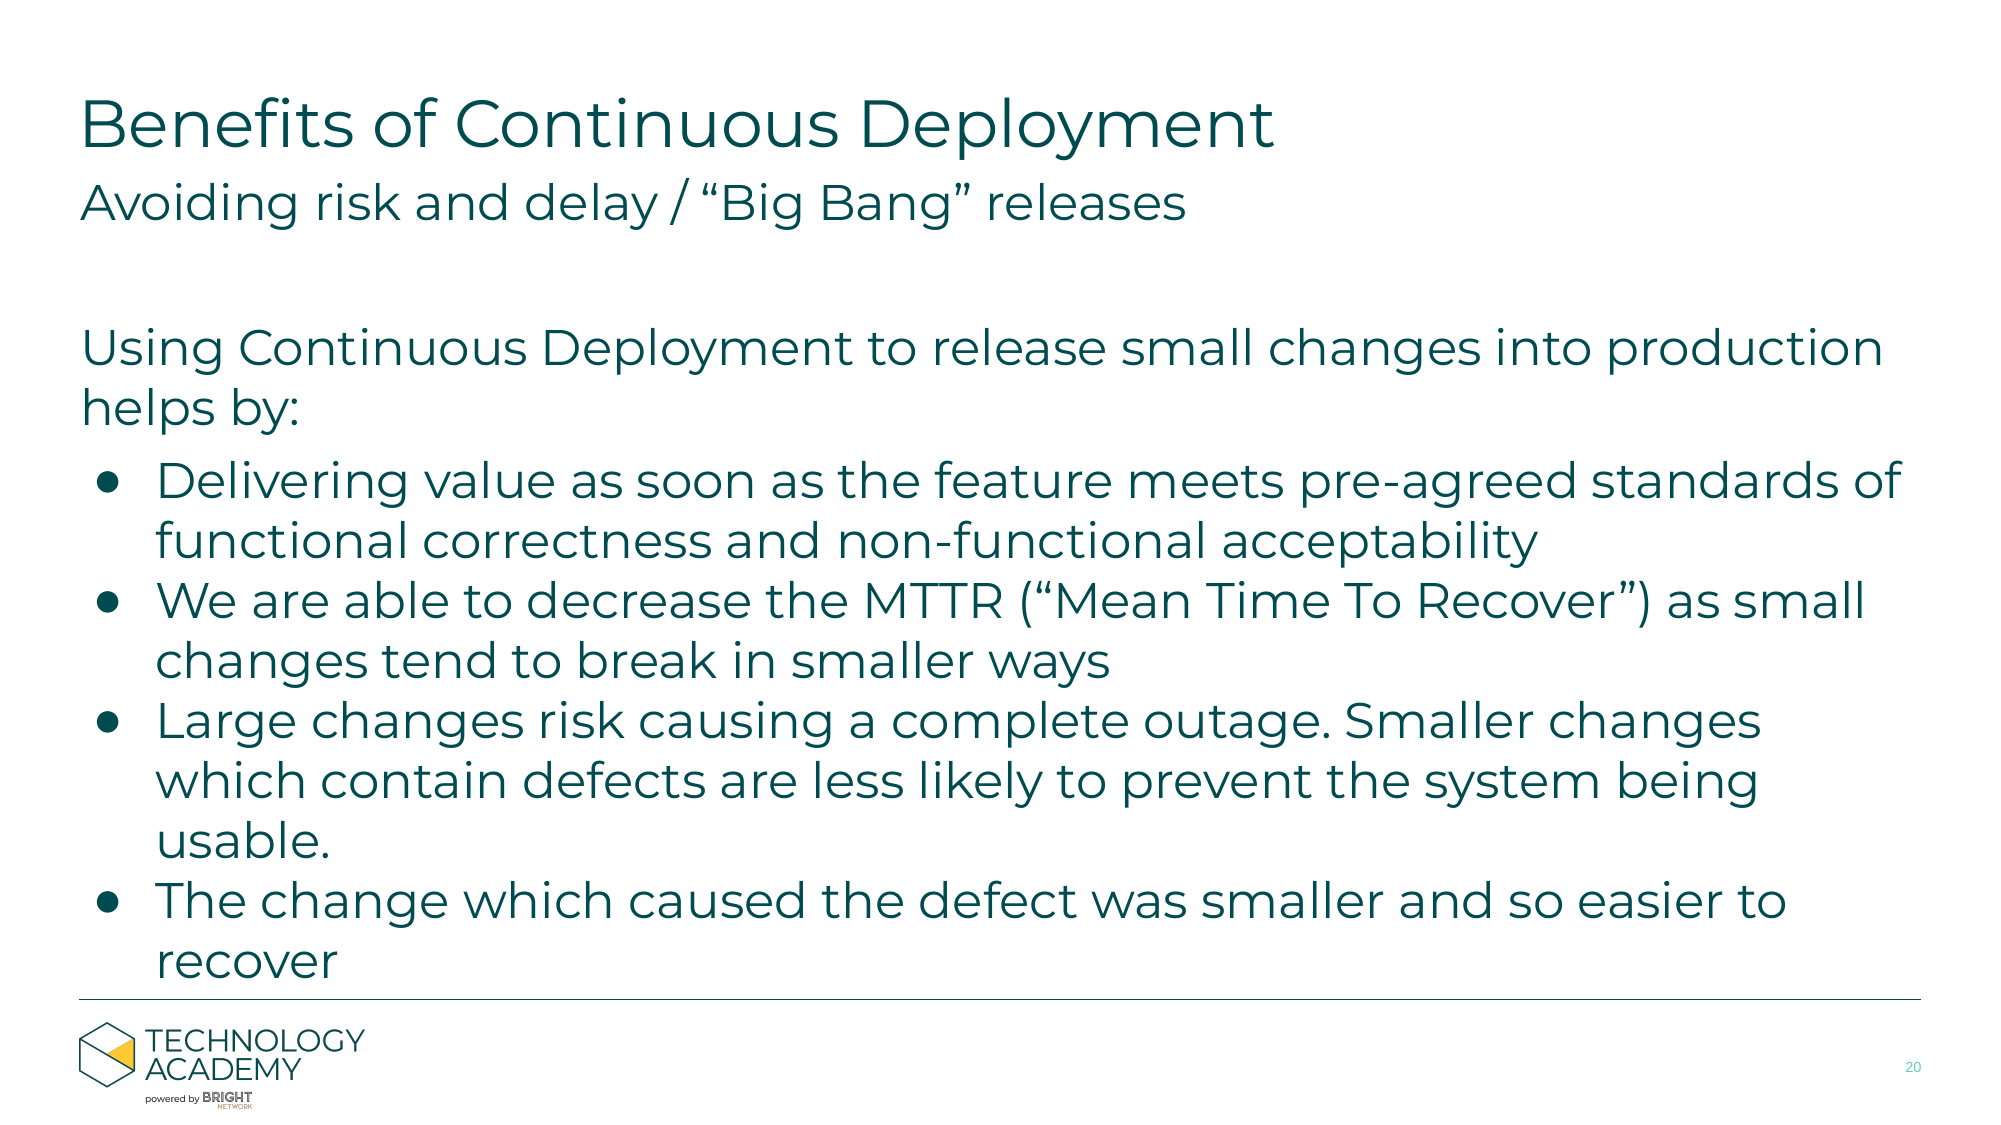

# Benefits of Continuous Deployment
Avoiding risk and delay / “Big Bang” releases

Using Continuous Deployment to release small changes into production helps by:
Delivering value as soon as the feature meets pre-agreed standards of functional correctness and non-functional acceptability
We are able to decrease the MTTR (“Mean Time To Recover”) as small changes tend to break in smaller ways
Large changes risk causing a complete outage. Smaller changes which contain defects are less likely to prevent the system being usable.
The change which caused the defect was smaller and so easier to recover

20